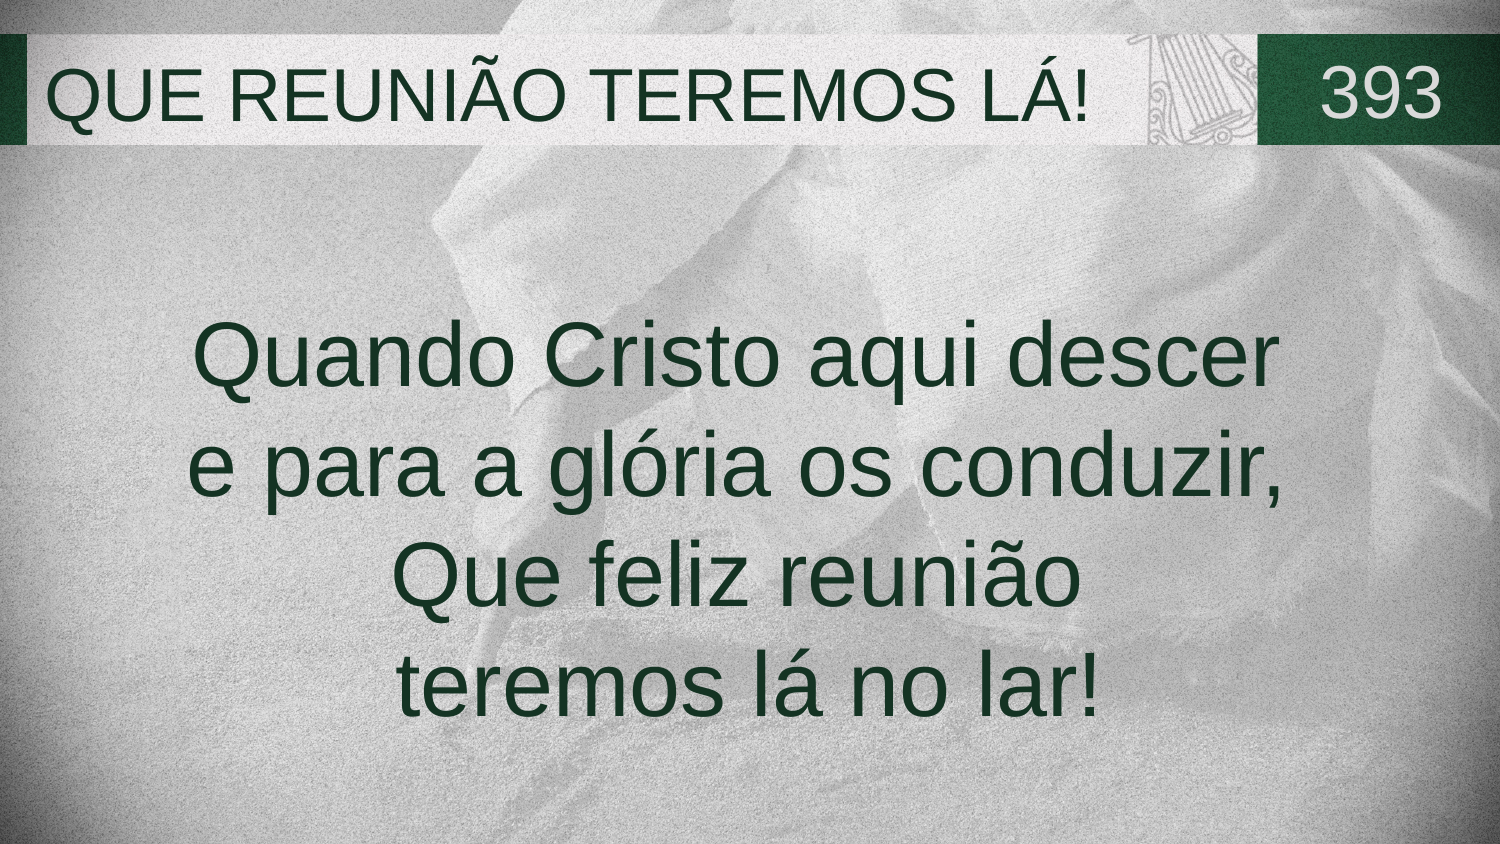

# QUE REUNIÃO TEREMOS LÁ!
393
Quando Cristo aqui descer
e para a glória os conduzir,
Que feliz reunião
teremos lá no lar!